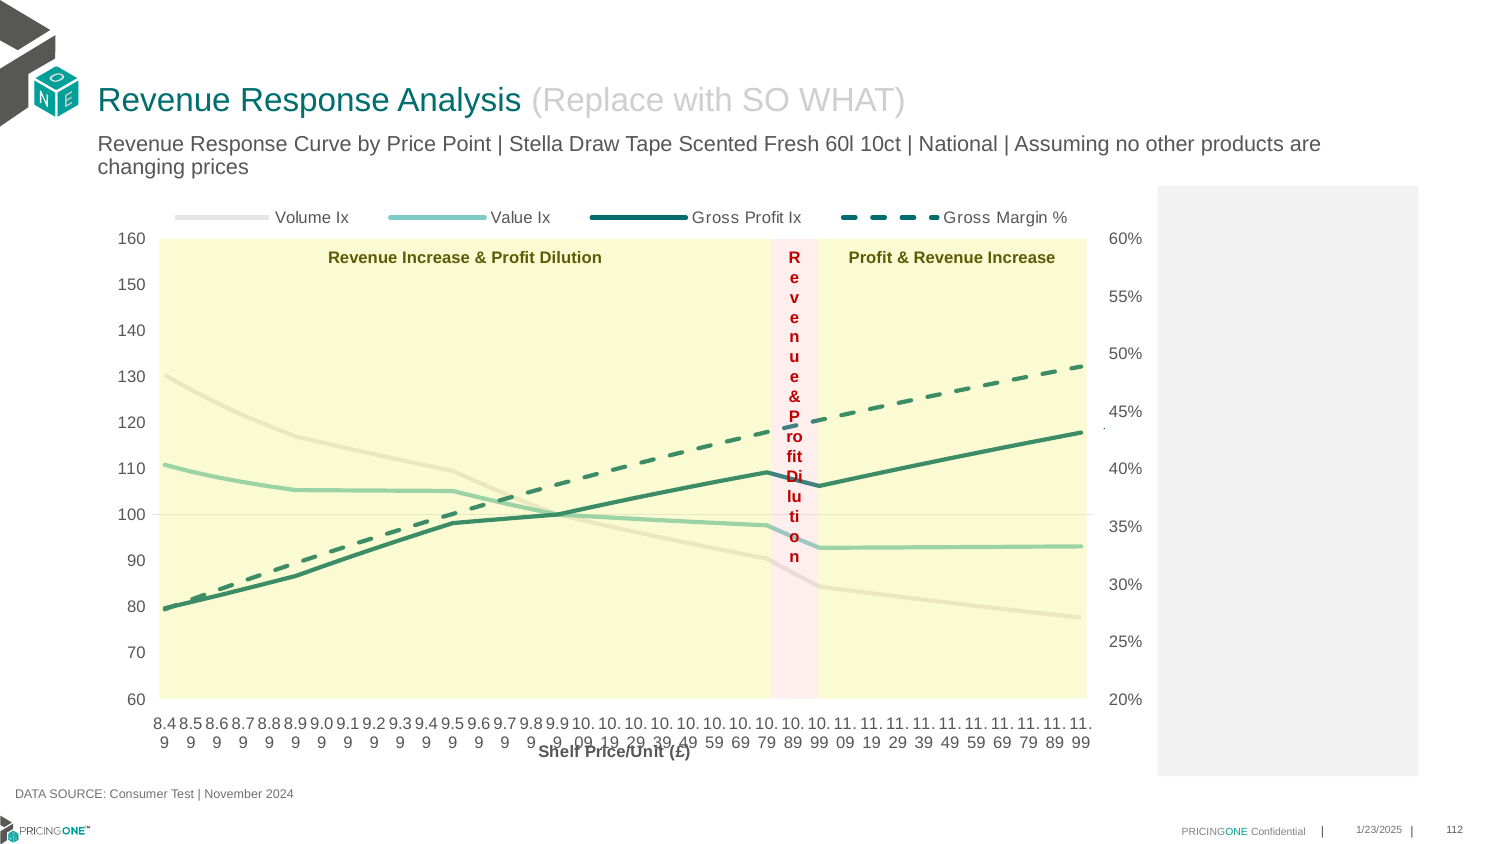

# Revenue Response Analysis (Replace with SO WHAT)

Revenue Response Curve by Price Point | Stella Draw Tape Scented Fresh 60l 10ct | National | Assuming no other products are changing prices

### Chart:

| Category | Volume Ix | Value Ix | Gross Profit Ix | Gross Margin % |
|---|---|---|---|---|
| 8.49 | 130.27665740741358 | 110.80313849786887 | 79.66967446227869 | 0.2777222614255692 |
| 8.59 | 127.07780803267572 | 109.35007208703178 | 81.0035753266142 | 0.28613061693865927 |
| 8.69 | 124.19471966426288 | 108.10782085544757 | 82.38147896371709 | 0.2943454544882715 |
| 8.79 | 121.57463940690687 | 107.03943614301336 | 83.79149883994059 | 0.30237337878305837 |
| 8.89 | 119.17584775209751 | 106.11567714076871 | 85.22418898010709 | 0.3102206973569271 |
| 8.99 | 116.96505398851207 | 105.31321910677471 | 86.6720386318697 | 0.3178934370971171 |
| 9.09 | 115.65036401622926 | 105.28054707283513 | 88.69429696476571 | 0.3253973596813071 |
| 9.19 | 114.36402649063002 | 105.24779840078477 | 90.67081400947394 | 0.33273797600686433 |
| 9.29 | 113.1050388588112 | 105.21488734655335 | 92.60297892760252 | 0.3399205596881683 |
| 9.39 | 111.87244850160391 | 105.18173519352834 | 94.49211873668408 | 0.3469501596914891 |
| 9.49 | 110.66534963280534 | 105.14826979021224 | 96.33950211248906 | 0.35383161217103093 |
| 9.59 | 109.48288041369626 | 105.11442510961284 | 98.14634289928456 | 0.3605695515644507 |
| 9.69 | 106.93111305970866 | 103.73102955895703 | 98.62692331457458 | 0.36716842100135033 |
| 9.79 | 104.5059438360275 | 102.4208753028897 | 99.09540260816702 | 0.3736324820738596 |
| 9.89 | 102.19835556444046 | 101.17881189092313 | 99.55283271362617 | 0.37996582401446755 |
| 9.99 | 100.0 | 100.0 | 100.0 | 0.38617237232263085 |
| 10.09 | 98.6920042812619 | 99.67536028409945 | 101.2476368685918 | 0.39225589687840257 |
| 10.19 | 97.4192950481577 | 99.36066215691751 | 102.46459599284454 | 0.39822001957832026 |
| 10.29 | 96.18035375891559 | 99.05539520503689 | 103.65198600895408 | 0.40406822152605265 |
| 10.39 | 94.97374743021398 | 98.75907757738467 | 104.81085235907739 | 0.40980384980780404 |
| 10.49 | 93.79812287913259 | 98.47125419150278 | 105.94218189627445 | 0.4154301238801793 |
| 10.59 | 92.6522014131454 | 98.19149507155109 | 107.04690710920694 | 0.42095014159613614 |
| 10.69 | 91.53477392816657 | 97.91939380639249 | 108.12591000094534 | 0.4263668848927113 |
| 10.79 | 90.44469637869737 | 97.6545661172905 | 109.1800256527847 | 0.4316832251624726 |
| 10.89 | 87.31681999780598 | 95.15257012992933 | 107.6610860617941 | 0.4369019283290251 |
| 10.99 | 84.36810431286142 | 92.78488620774617 | 106.2061002386295 | 0.44202565964541235 |
| 11.09 | 83.63358867298369 | 92.81016718027136 | 107.44731173747444 | 0.4470569882329199 |
| 11.19 | 82.91344531434581 | 92.83689798592476 | 108.66928960283605 | 0.4519983913765041 |
| 11.29 | 82.2071937884711 | 92.8649657191559 | 109.87250965924846 | 0.4568522585919474 |
| 11.39 | 81.51437453362743 | 92.89426213399234 | 111.05742633876747 | 0.4616208954787606 |
| 11.49 | 80.83454786053916 | 92.92468351747868 | 112.22447398313318 | 0.4663065273718958 |
| 11.59 | 80.16729298755634 | 92.95613055992933 | 113.37406805780246 | 0.4709113028044078 |
| 11.69 | 79.5122071232872 | 92.9885082231042 | 114.5066062839874 | 0.47543729679239377 |
| 11.79 | 78.86890459470548 | 93.02172560726498 | 115.62246969442751 | 0.47988651395276377 |
| 11.89 | 78.23701601875715 | 93.05569581792741 | 116.72202361822058 | 0.48426089146367374 |
| 11.99 | 77.61618751551858 | 93.09033583299997 | 117.80561859967864 | 0.488562301876821 |
Revenue Increase & Profit Dilution
Revenue & Profit Dilution
Profit & Revenue Increase

DATA SOURCE: Consumer Test | November 2024

1/23/2025
112